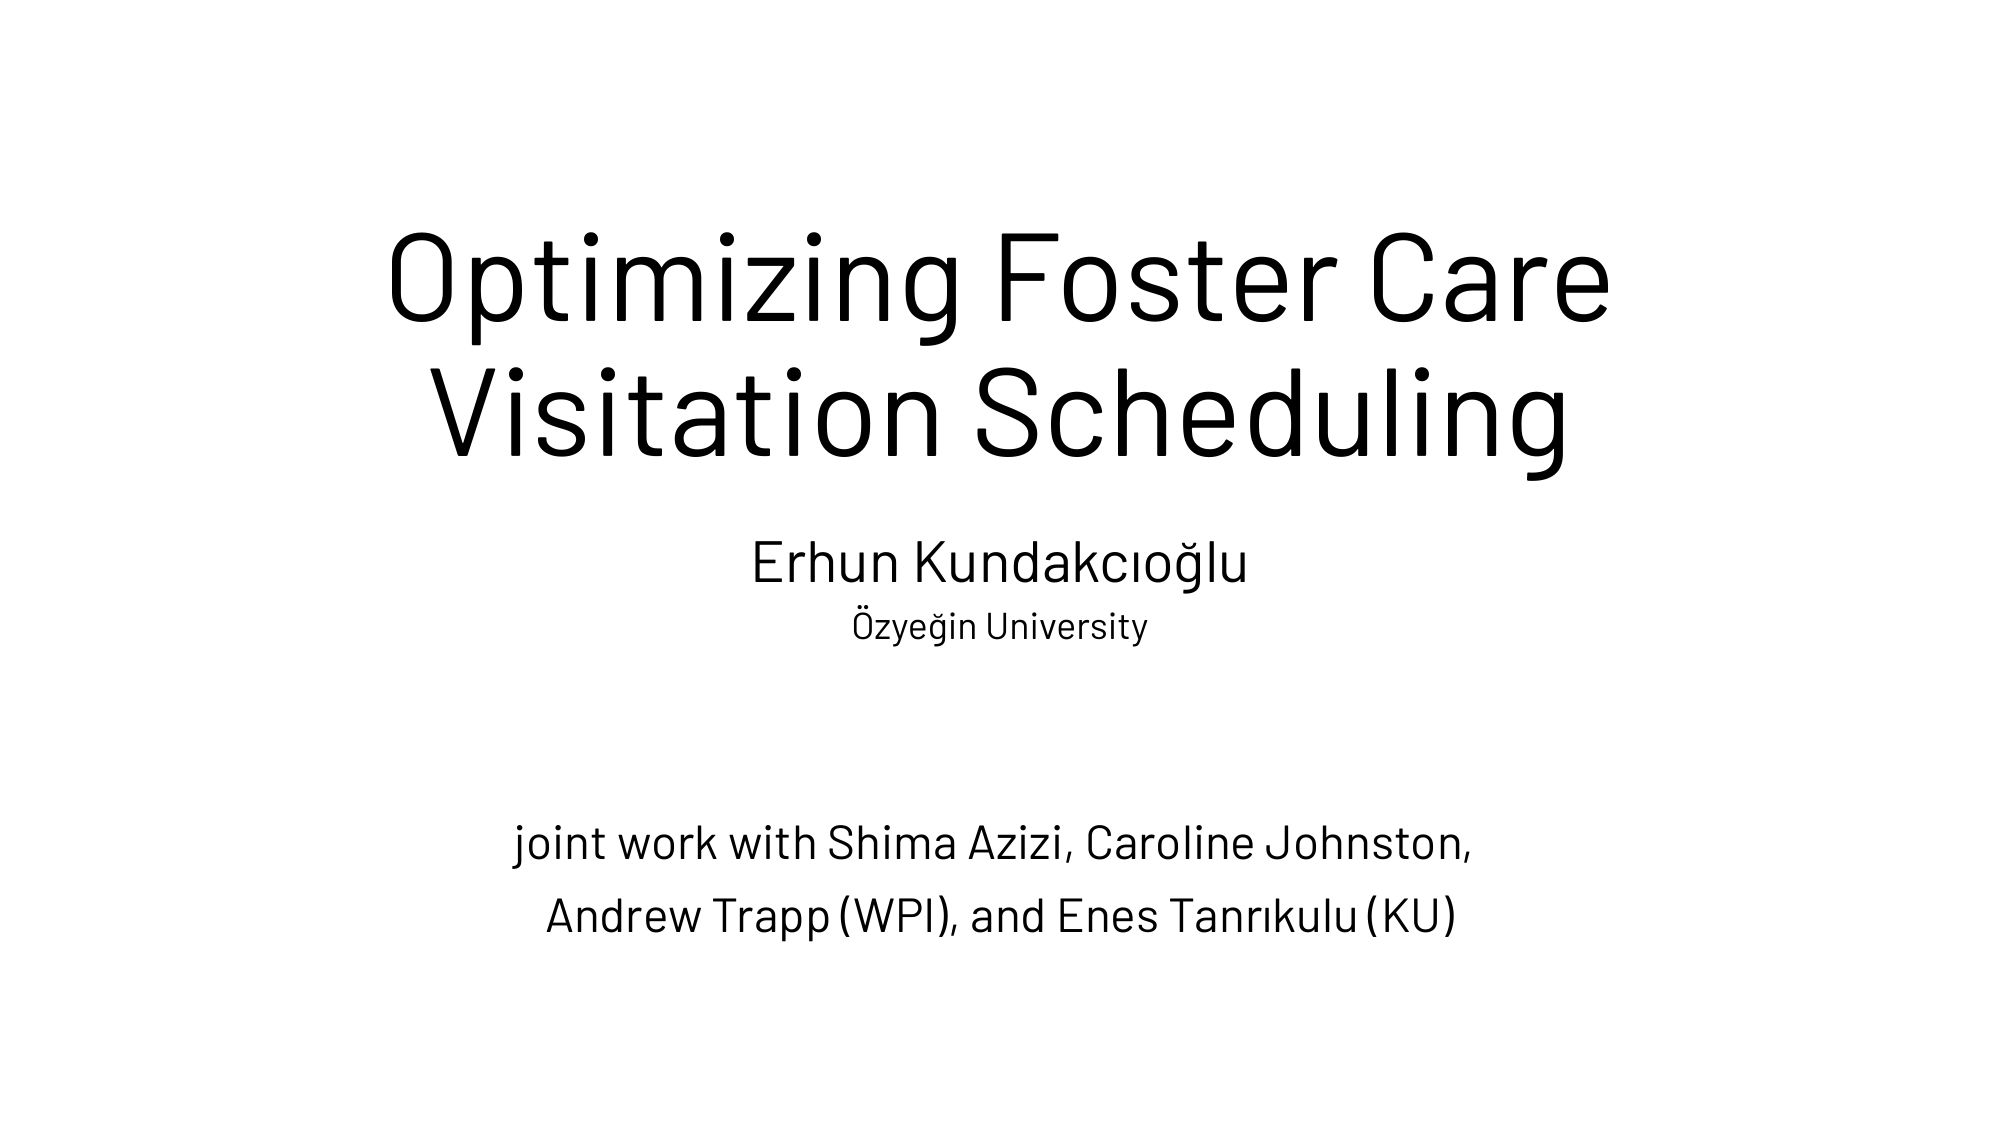

# Optimizing Foster Care Visitation Scheduling
Erhun Kundakcıoğlu
Özyeğin University

joint work with Shima Azizi, Caroline Johnston,
Andrew Trapp (WPI), and Enes Tanrıkulu (KU)